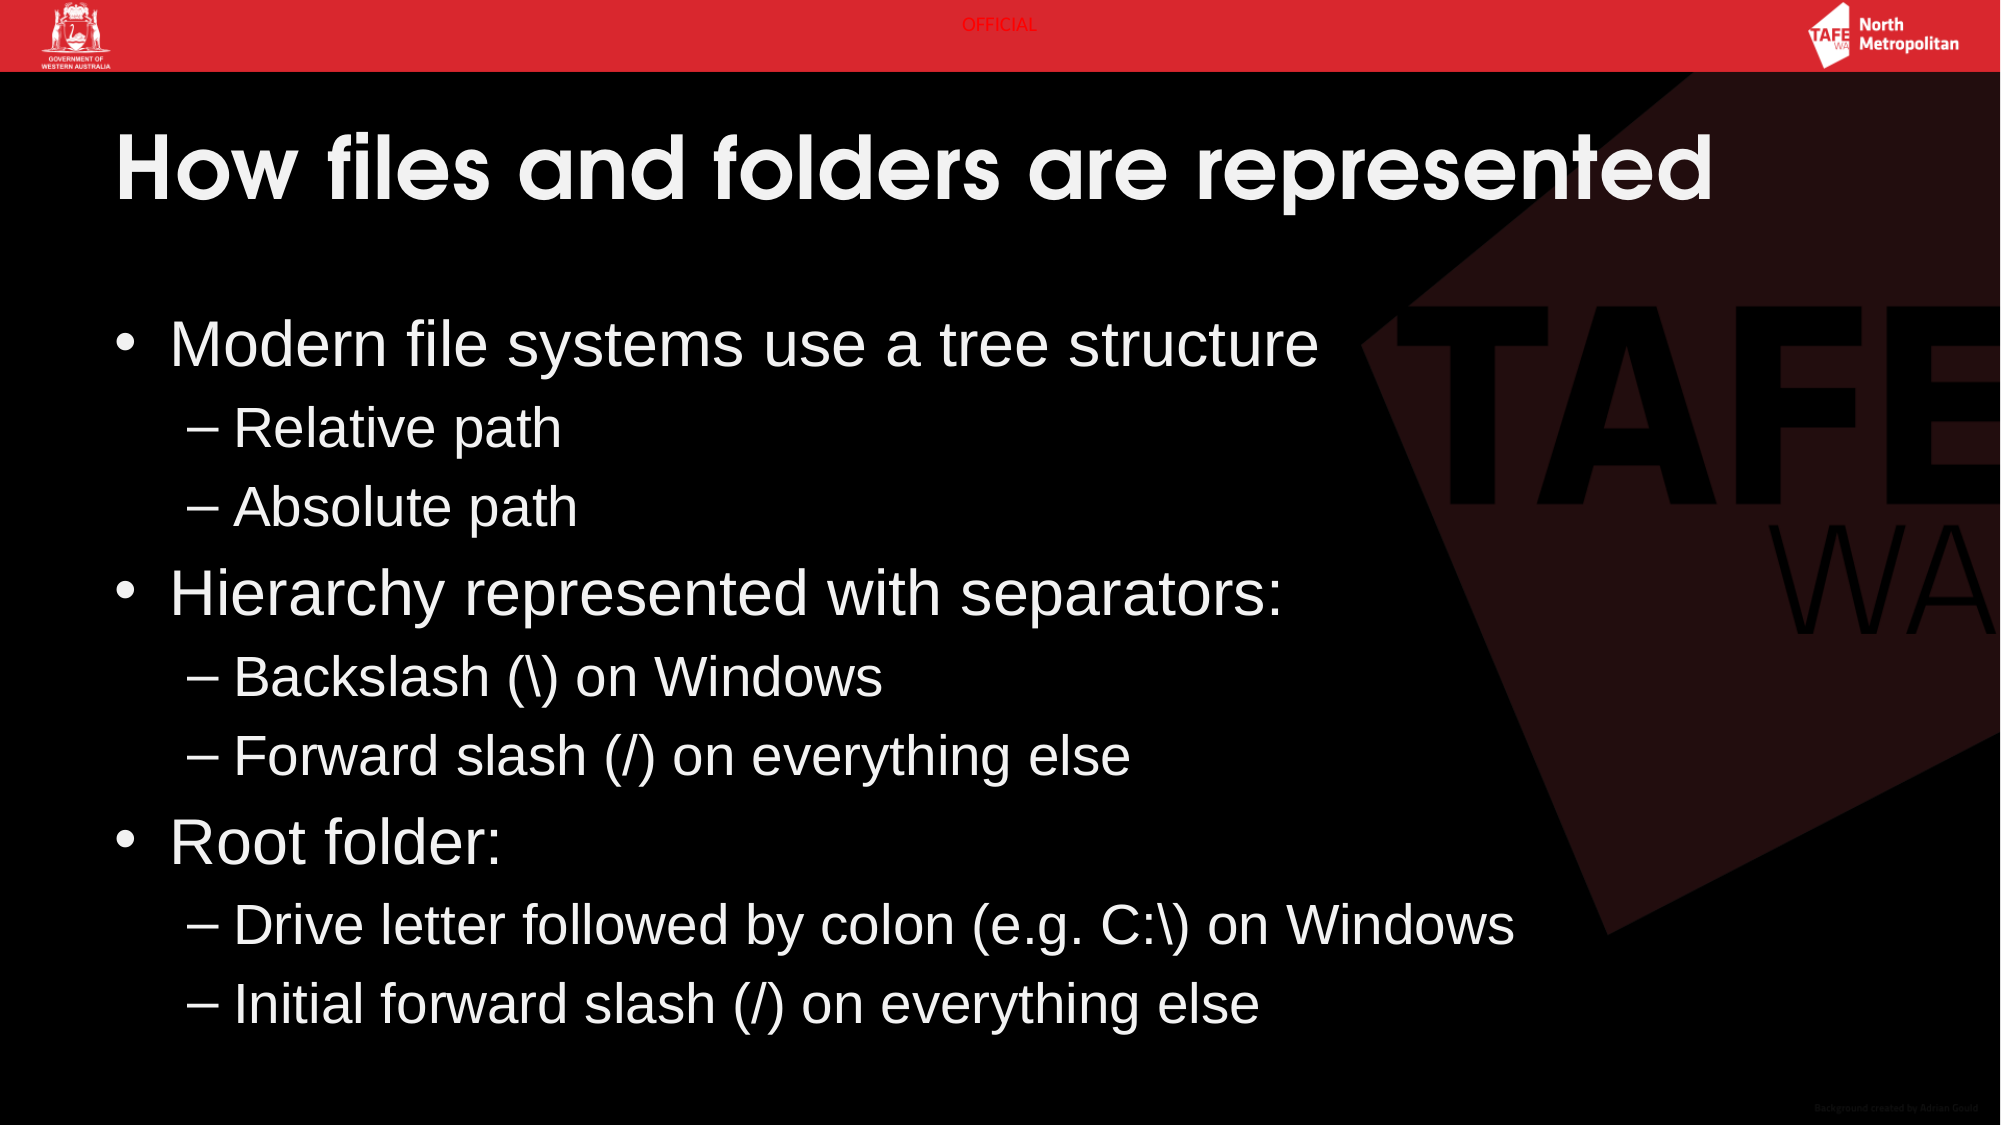

# How files and folders are represented
Modern file systems use a tree structure
Relative path
Absolute path
Hierarchy represented with separators:
Backslash (\) on Windows
Forward slash (/) on everything else
Root folder:
Drive letter followed by colon (e.g. C:\) on Windows
Initial forward slash (/) on everything else